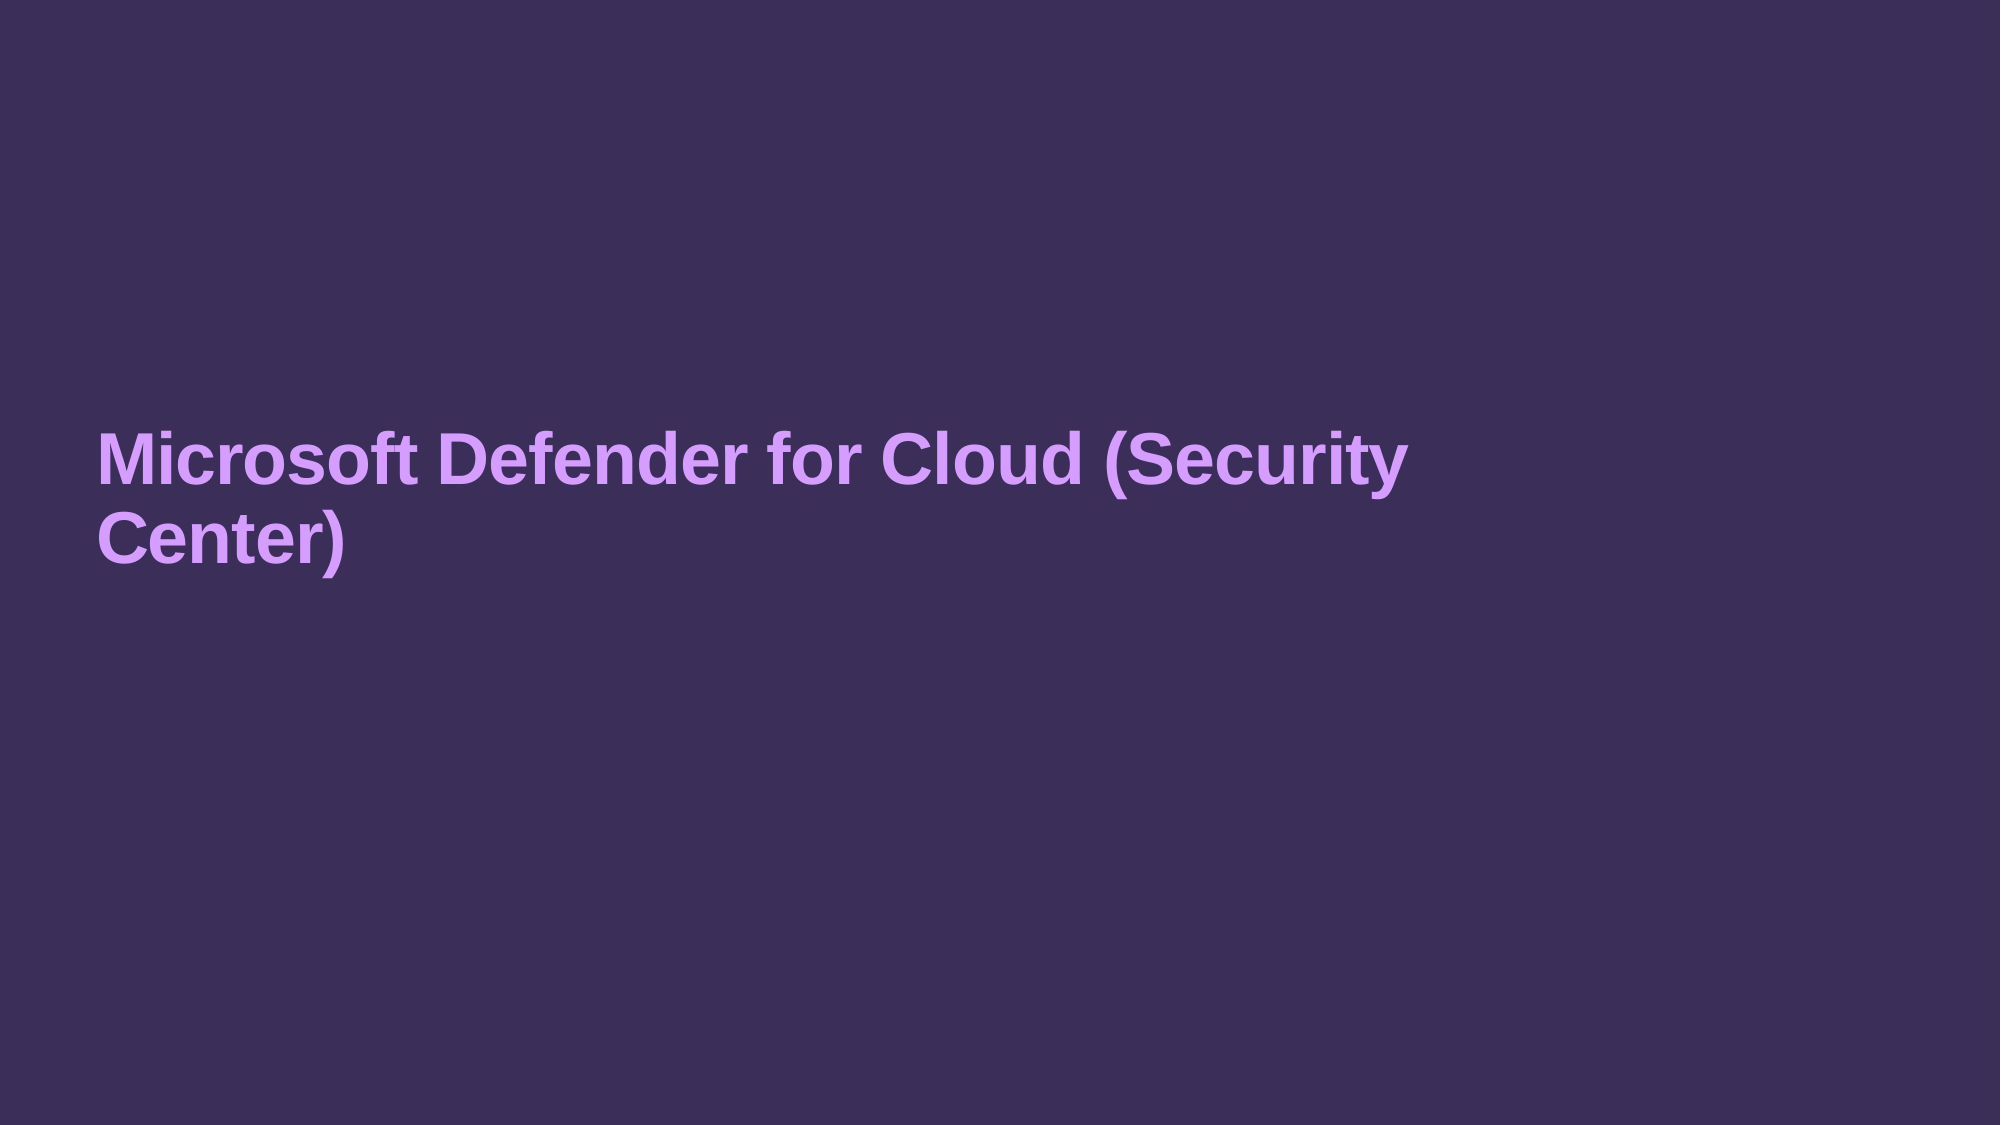

# Microsoft Defender for Cloud (Security Center)